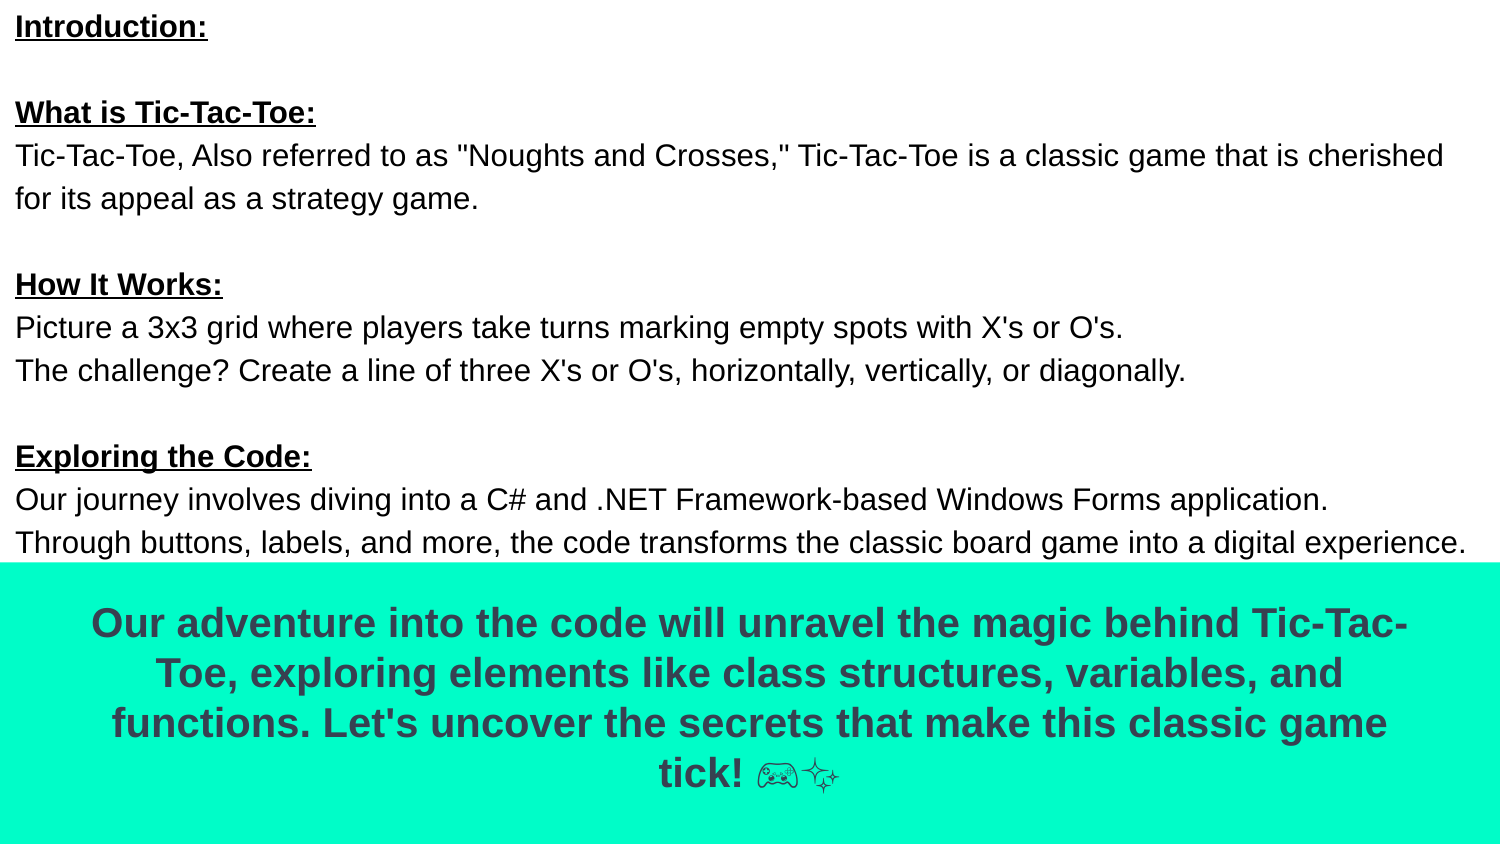

# Introduction:

What is Tic-Tac-Toe:
Tic-Tac-Toe, Also referred to as "Noughts and Crosses," Tic-Tac-Toe is a classic game that is cherished for its appeal as a strategy game.

How It Works:
Picture a 3x3 grid where players take turns marking empty spots with X's or O's.
The challenge? Create a line of three X's or O's, horizontally, vertically, or diagonally.

Exploring the Code:
Our journey involves diving into a C# and .NET Framework-based Windows Forms application.
Through buttons, labels, and more, the code transforms the classic board game into a digital experience.

Our adventure into the code will unravel the magic behind Tic-Tac-Toe, exploring elements like class structures, variables, and functions. Let's uncover the secrets that make this classic game tick! 🎮✨